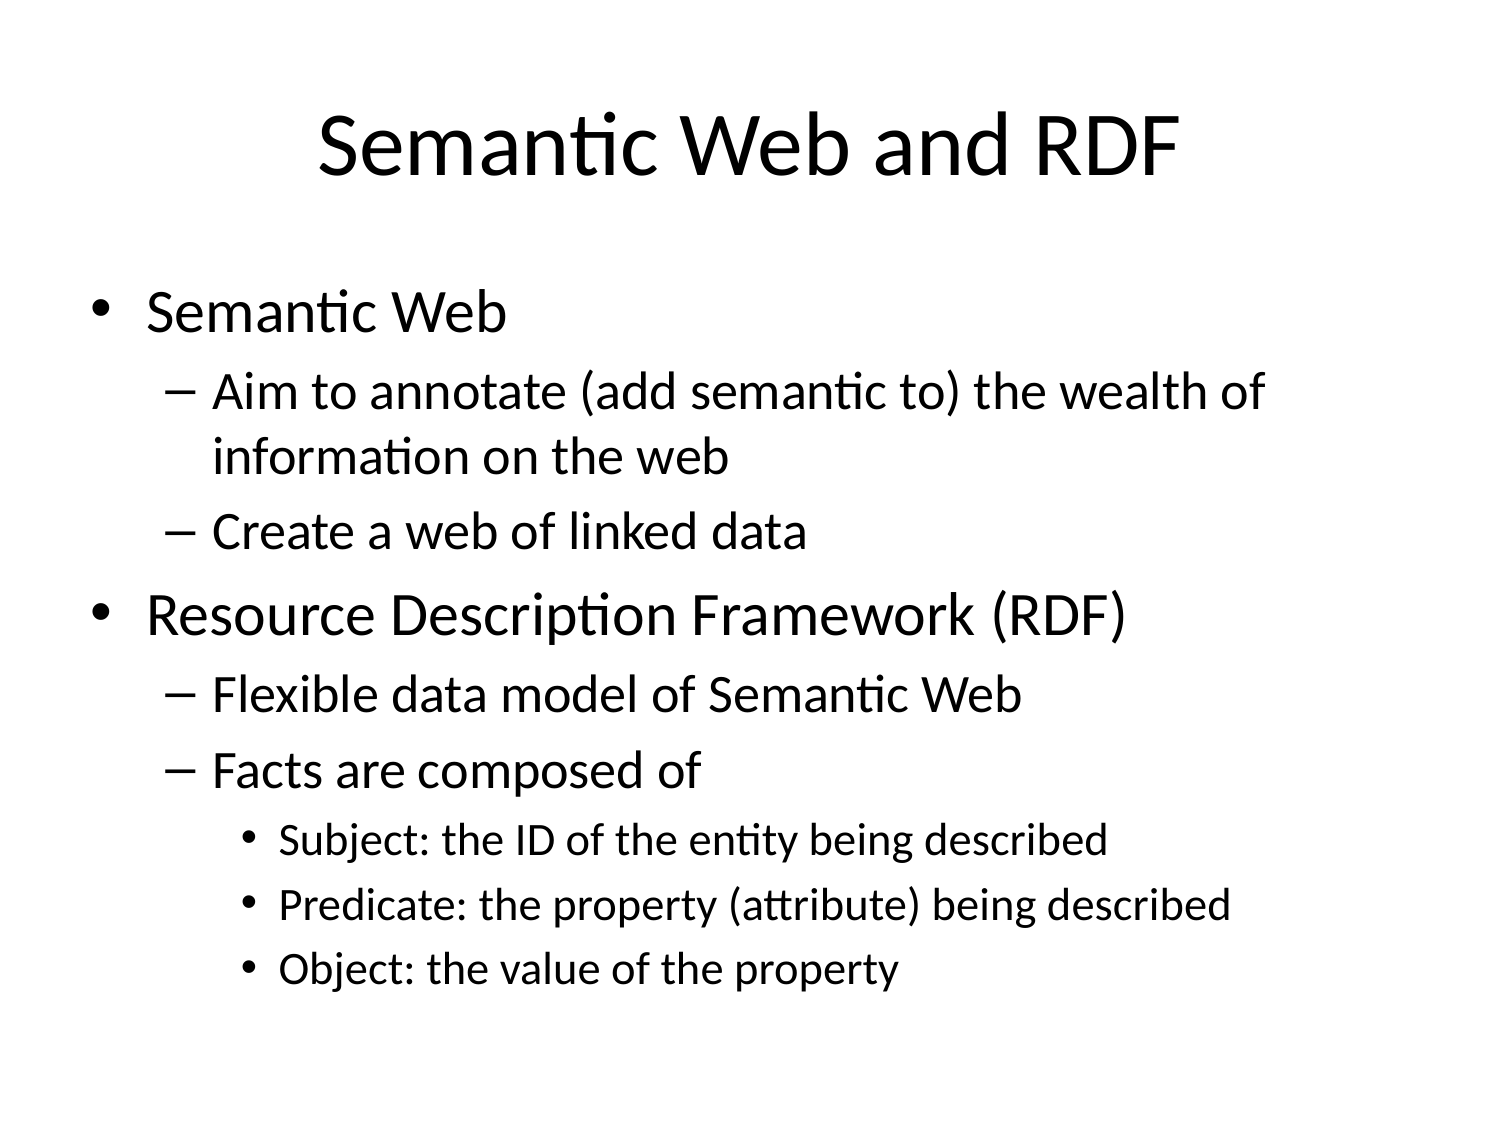

# Semantic Web and RDF
Semantic Web
Aim to annotate (add semantic to) the wealth of information on the web
Create a web of linked data
Resource Description Framework (RDF)
Flexible data model of Semantic Web
Facts are composed of
Subject: the ID of the entity being described
Predicate: the property (attribute) being described
Object: the value of the property